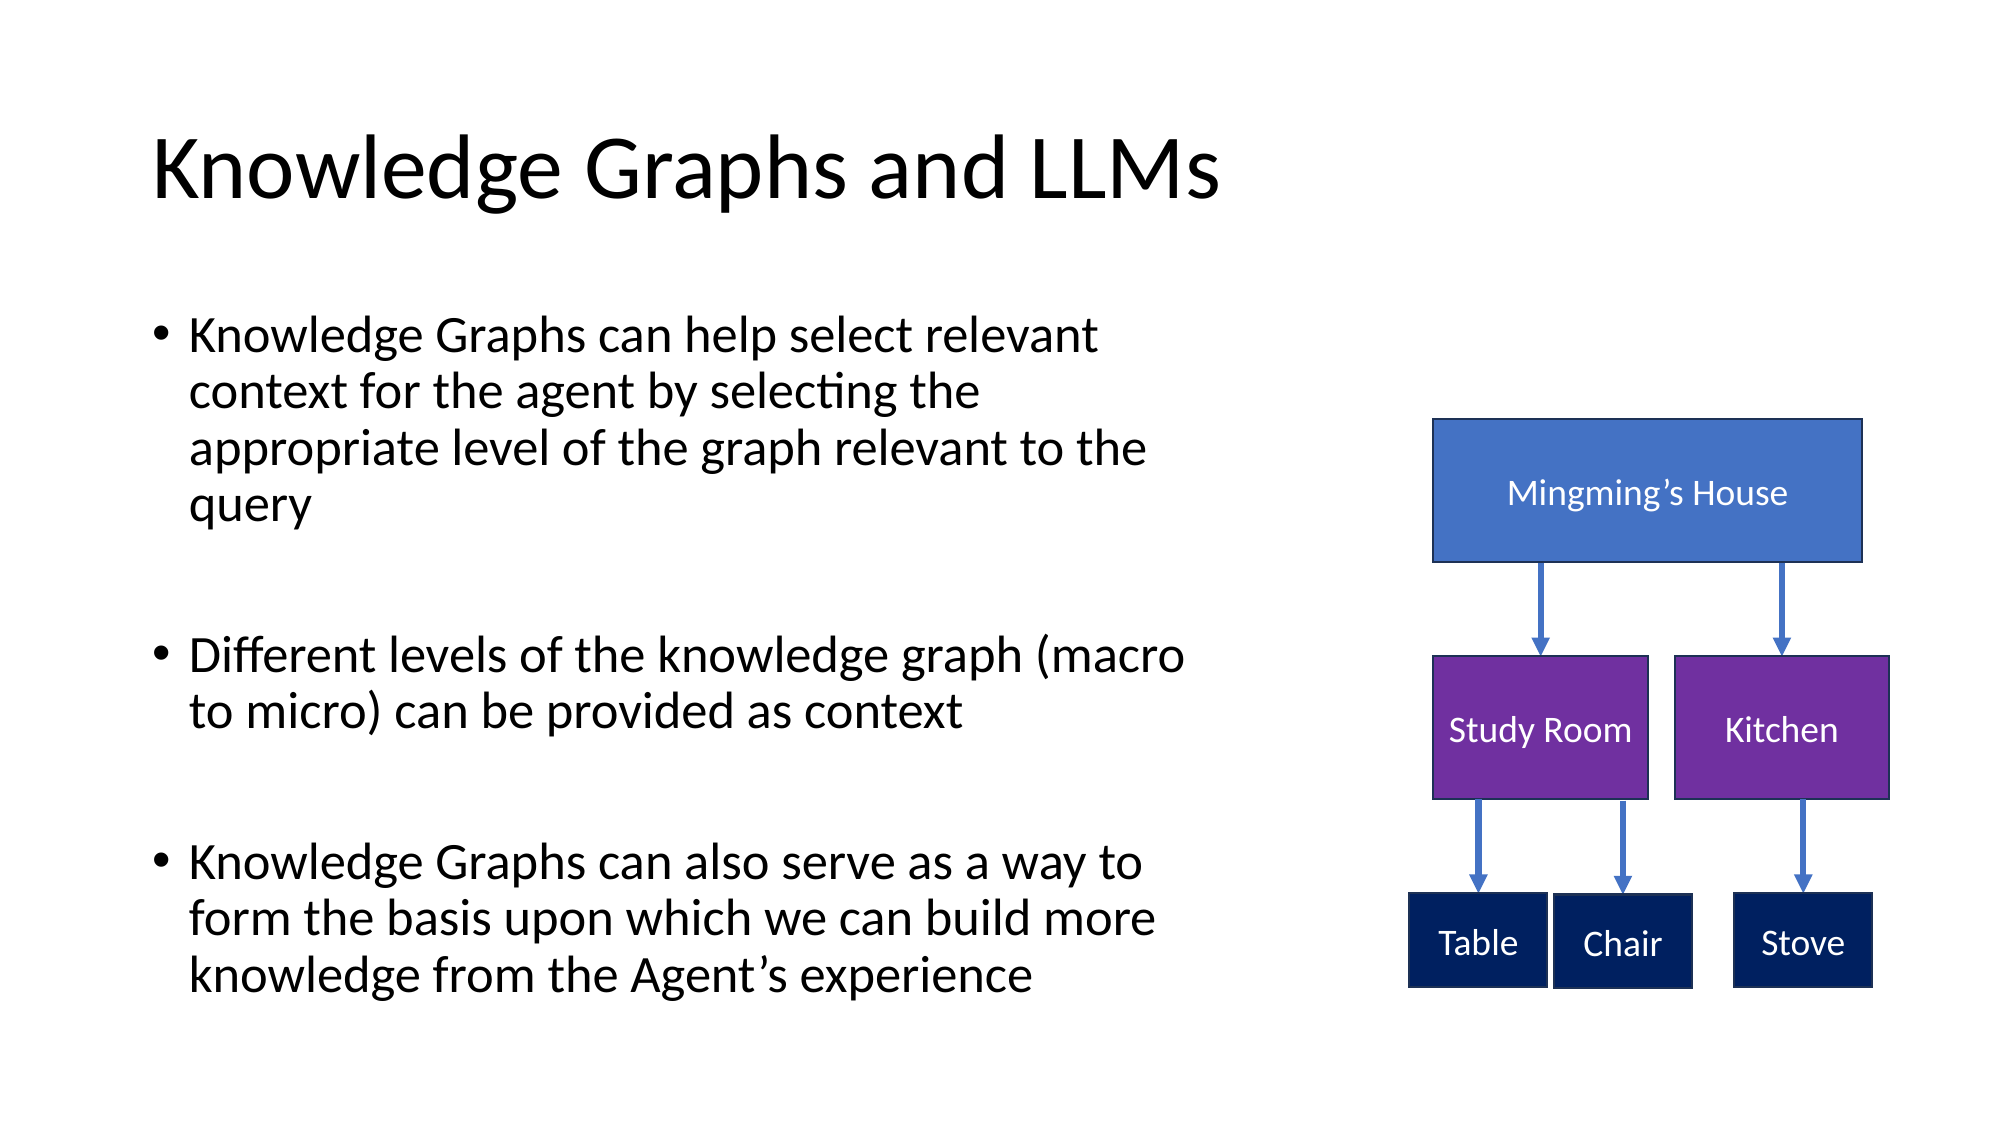

# Knowledge Graphs and LLMs
Knowledge Graphs can help select relevant context for the agent by selecting the appropriate level of the graph relevant to the query

Different levels of the knowledge graph (macro to micro) can be provided as context

Knowledge Graphs can also serve as a way to form the basis upon which we can build more knowledge from the Agent’s experience
Mingming’s House
Study Room
Kitchen
Table
Stove
Chair